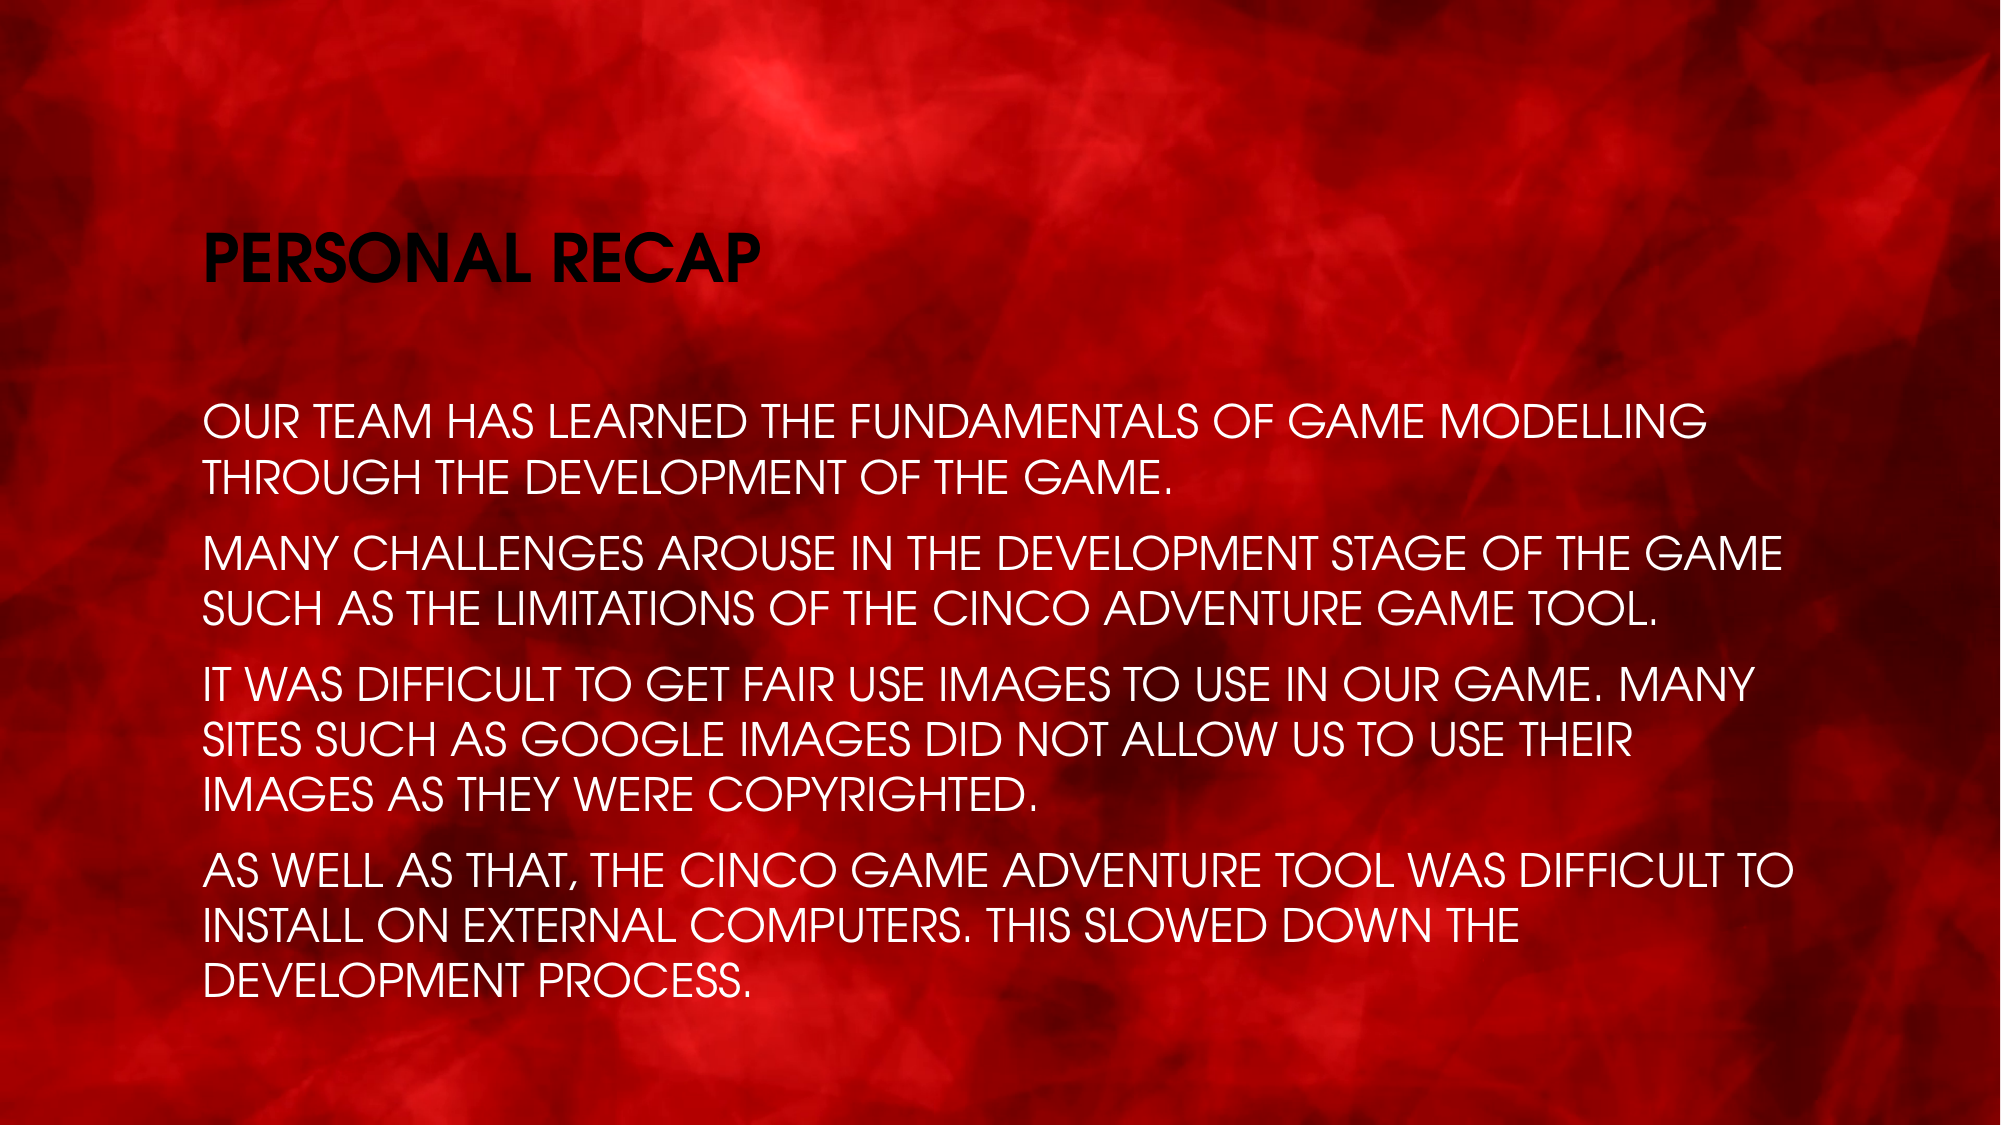

# Personal recap
Our team has learned the fundamentals of game modelling through the development of the game.
Many challenges arouse in the development stage of the game such as the limitations of the Cinco adventure game tool.
It was difficult to get fair use images to use in our game. Many sites such as google images did not allow us to use their images as they were copyrighted.
As well as that, the Cinco game adventure tool was difficult to install on external computers. This slowed down the development process.